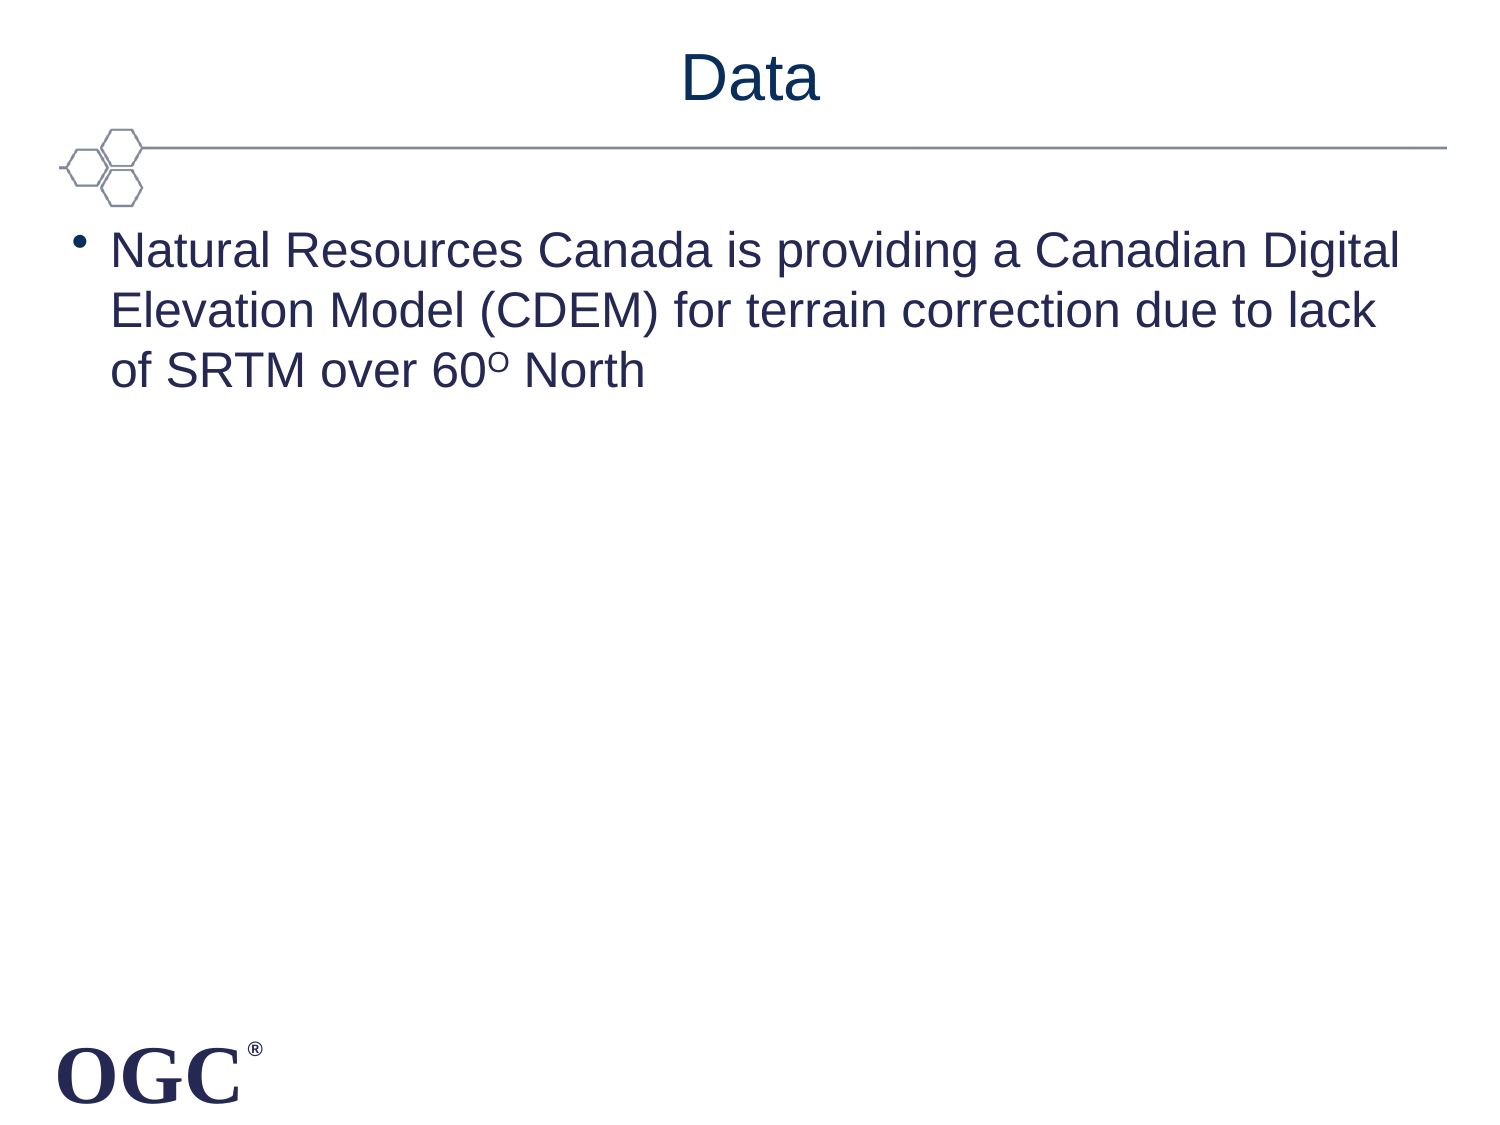

# Data
Natural Resources Canada is providing a Canadian Digital Elevation Model (CDEM) for terrain correction due to lack of SRTM over 60O North